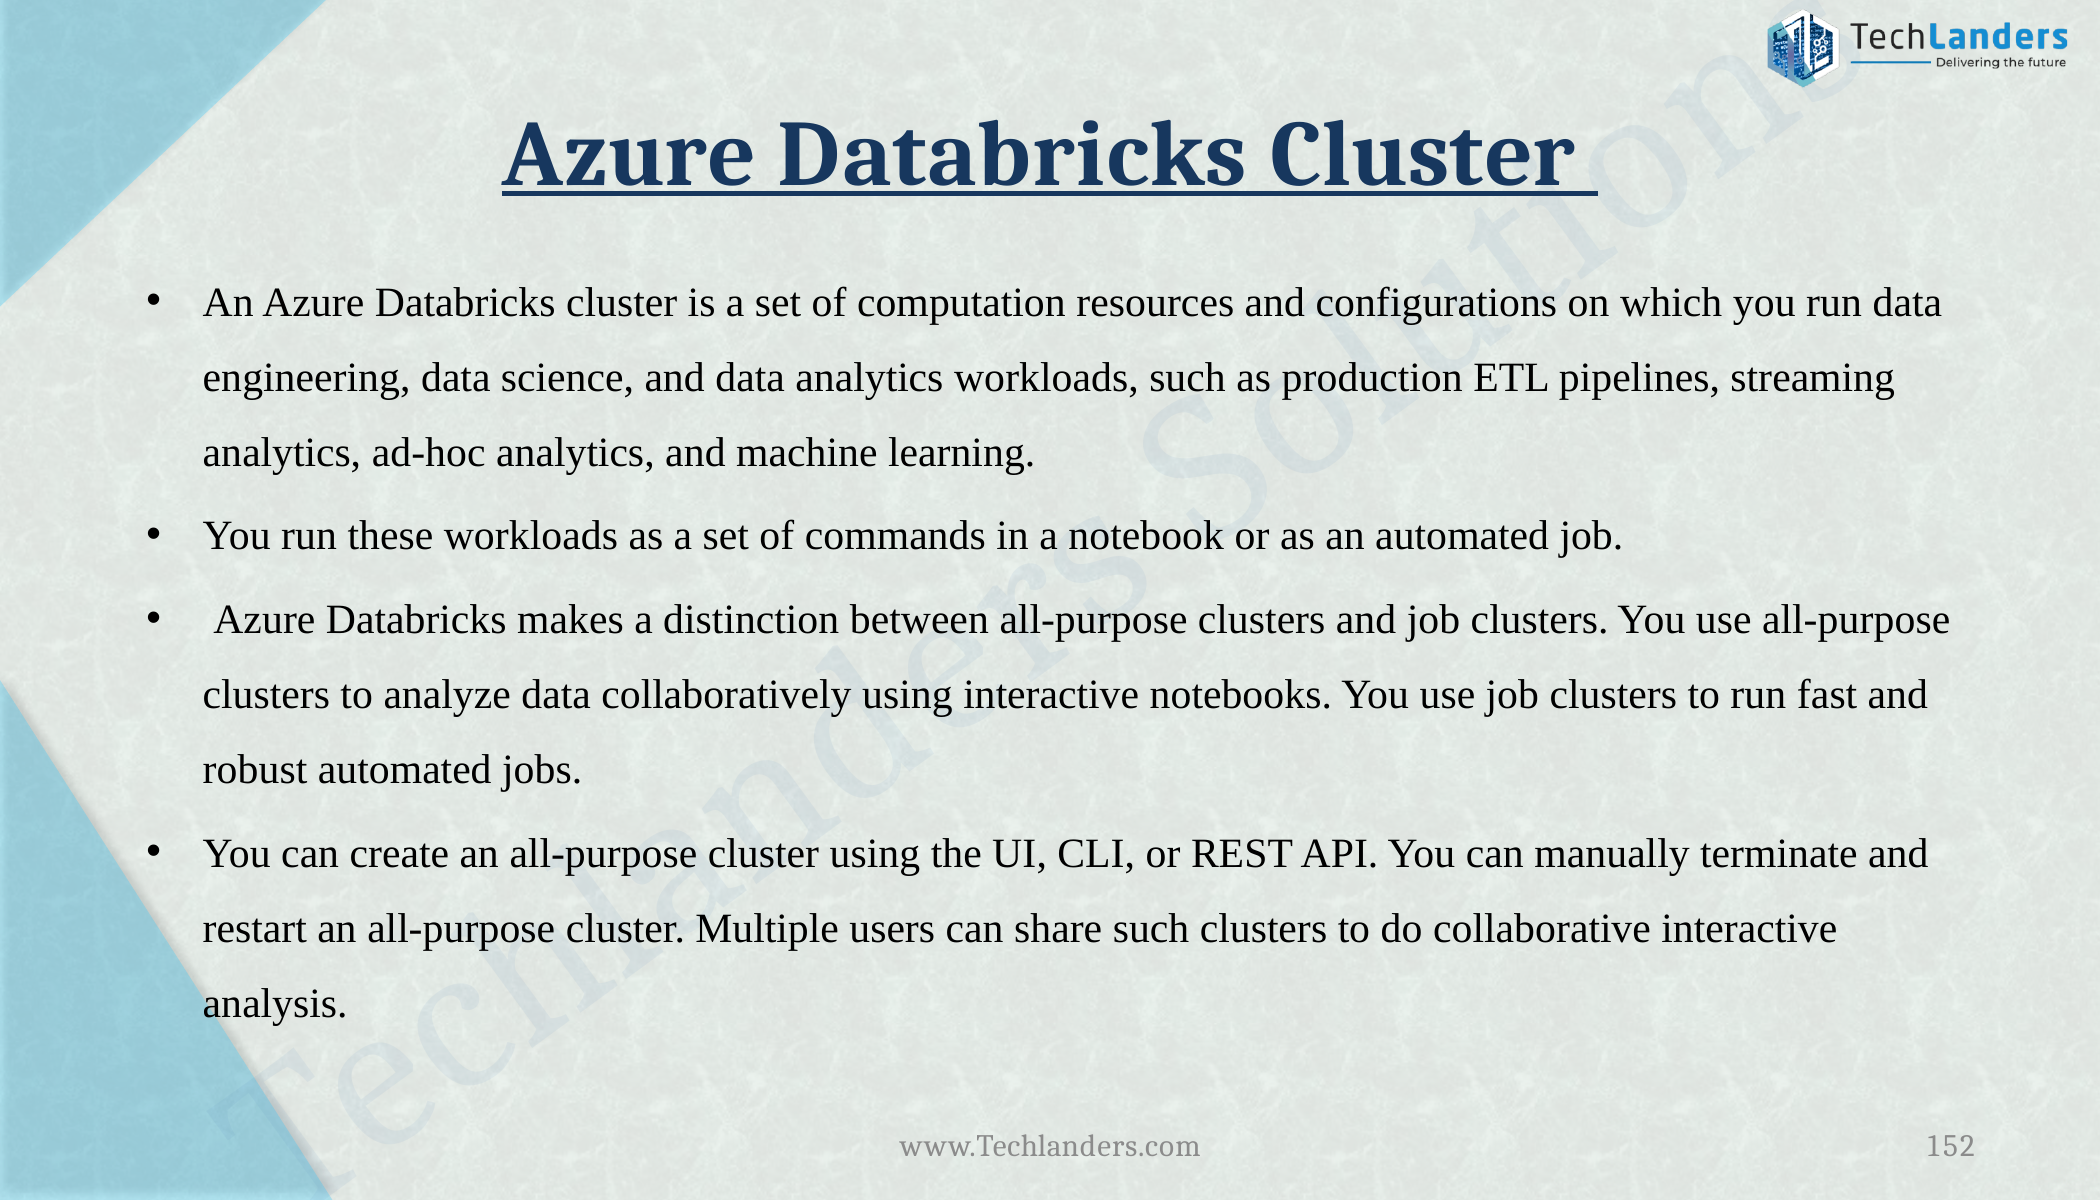

# Azure Databricks Cluster
An Azure Databricks cluster is a set of computation resources and configurations on which you run data engineering, data science, and data analytics workloads, such as production ETL pipelines, streaming analytics, ad-hoc analytics, and machine learning.
You run these workloads as a set of commands in a notebook or as an automated job.
 Azure Databricks makes a distinction between all-purpose clusters and job clusters. You use all-purpose clusters to analyze data collaboratively using interactive notebooks. You use job clusters to run fast and robust automated jobs.
You can create an all-purpose cluster using the UI, CLI, or REST API. You can manually terminate and restart an all-purpose cluster. Multiple users can share such clusters to do collaborative interactive analysis.
www.Techlanders.com
152